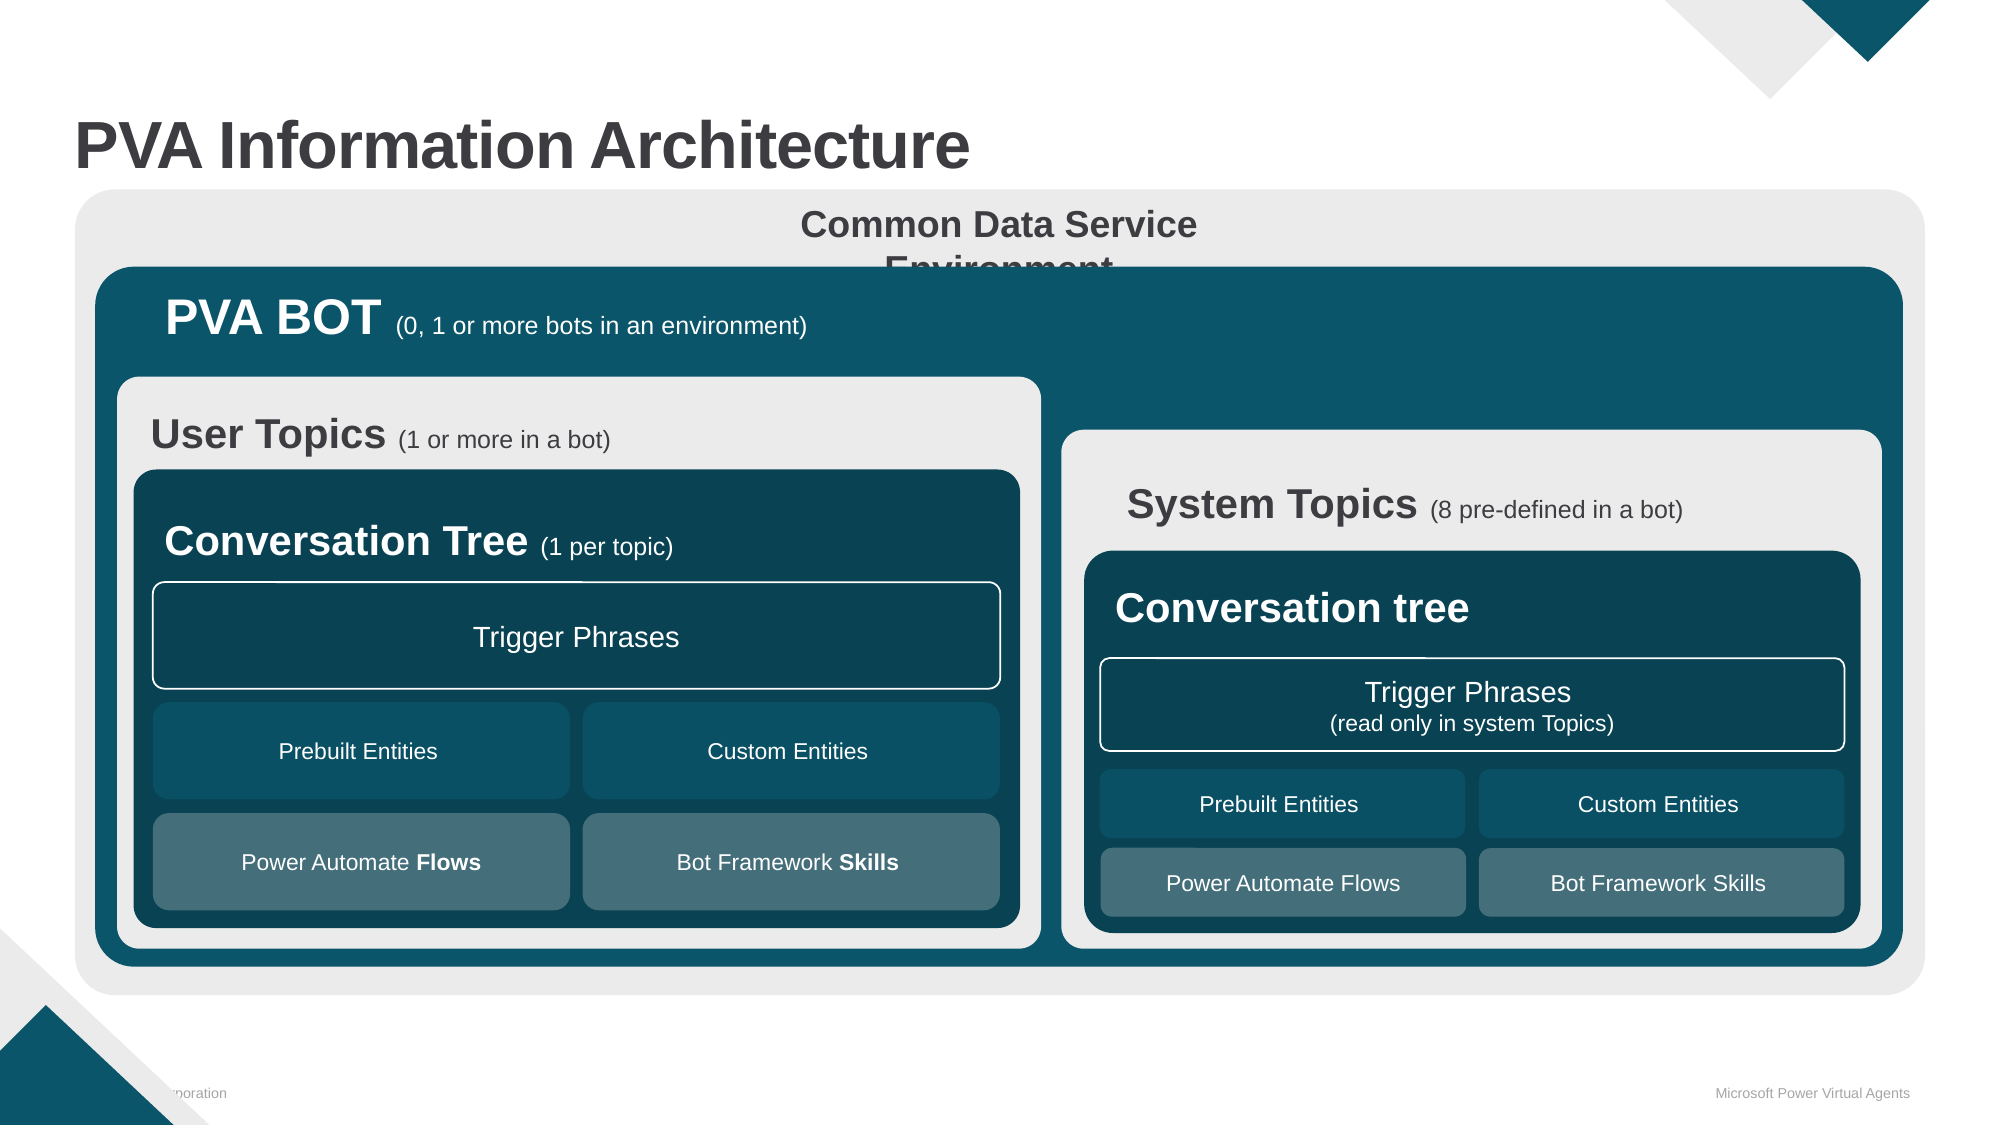

# PVA Information Architecture

Common Data Service Environment

PVA BOT (0, 1 or more bots in an environment)

User Topics (1 or more in a bot)

System Topics (8 pre-defined in a bot)
Conversation Tree (1 per topic)

Conversation tree
Trigger Phrases
Prebuilt Entities
Custom Entities
Power Automate Flows
Bot Framework Skills
Trigger Phrases
(read only in system Topics)
Prebuilt Entities
Custom Entities
Power Automate Flows
Bot Framework Skills